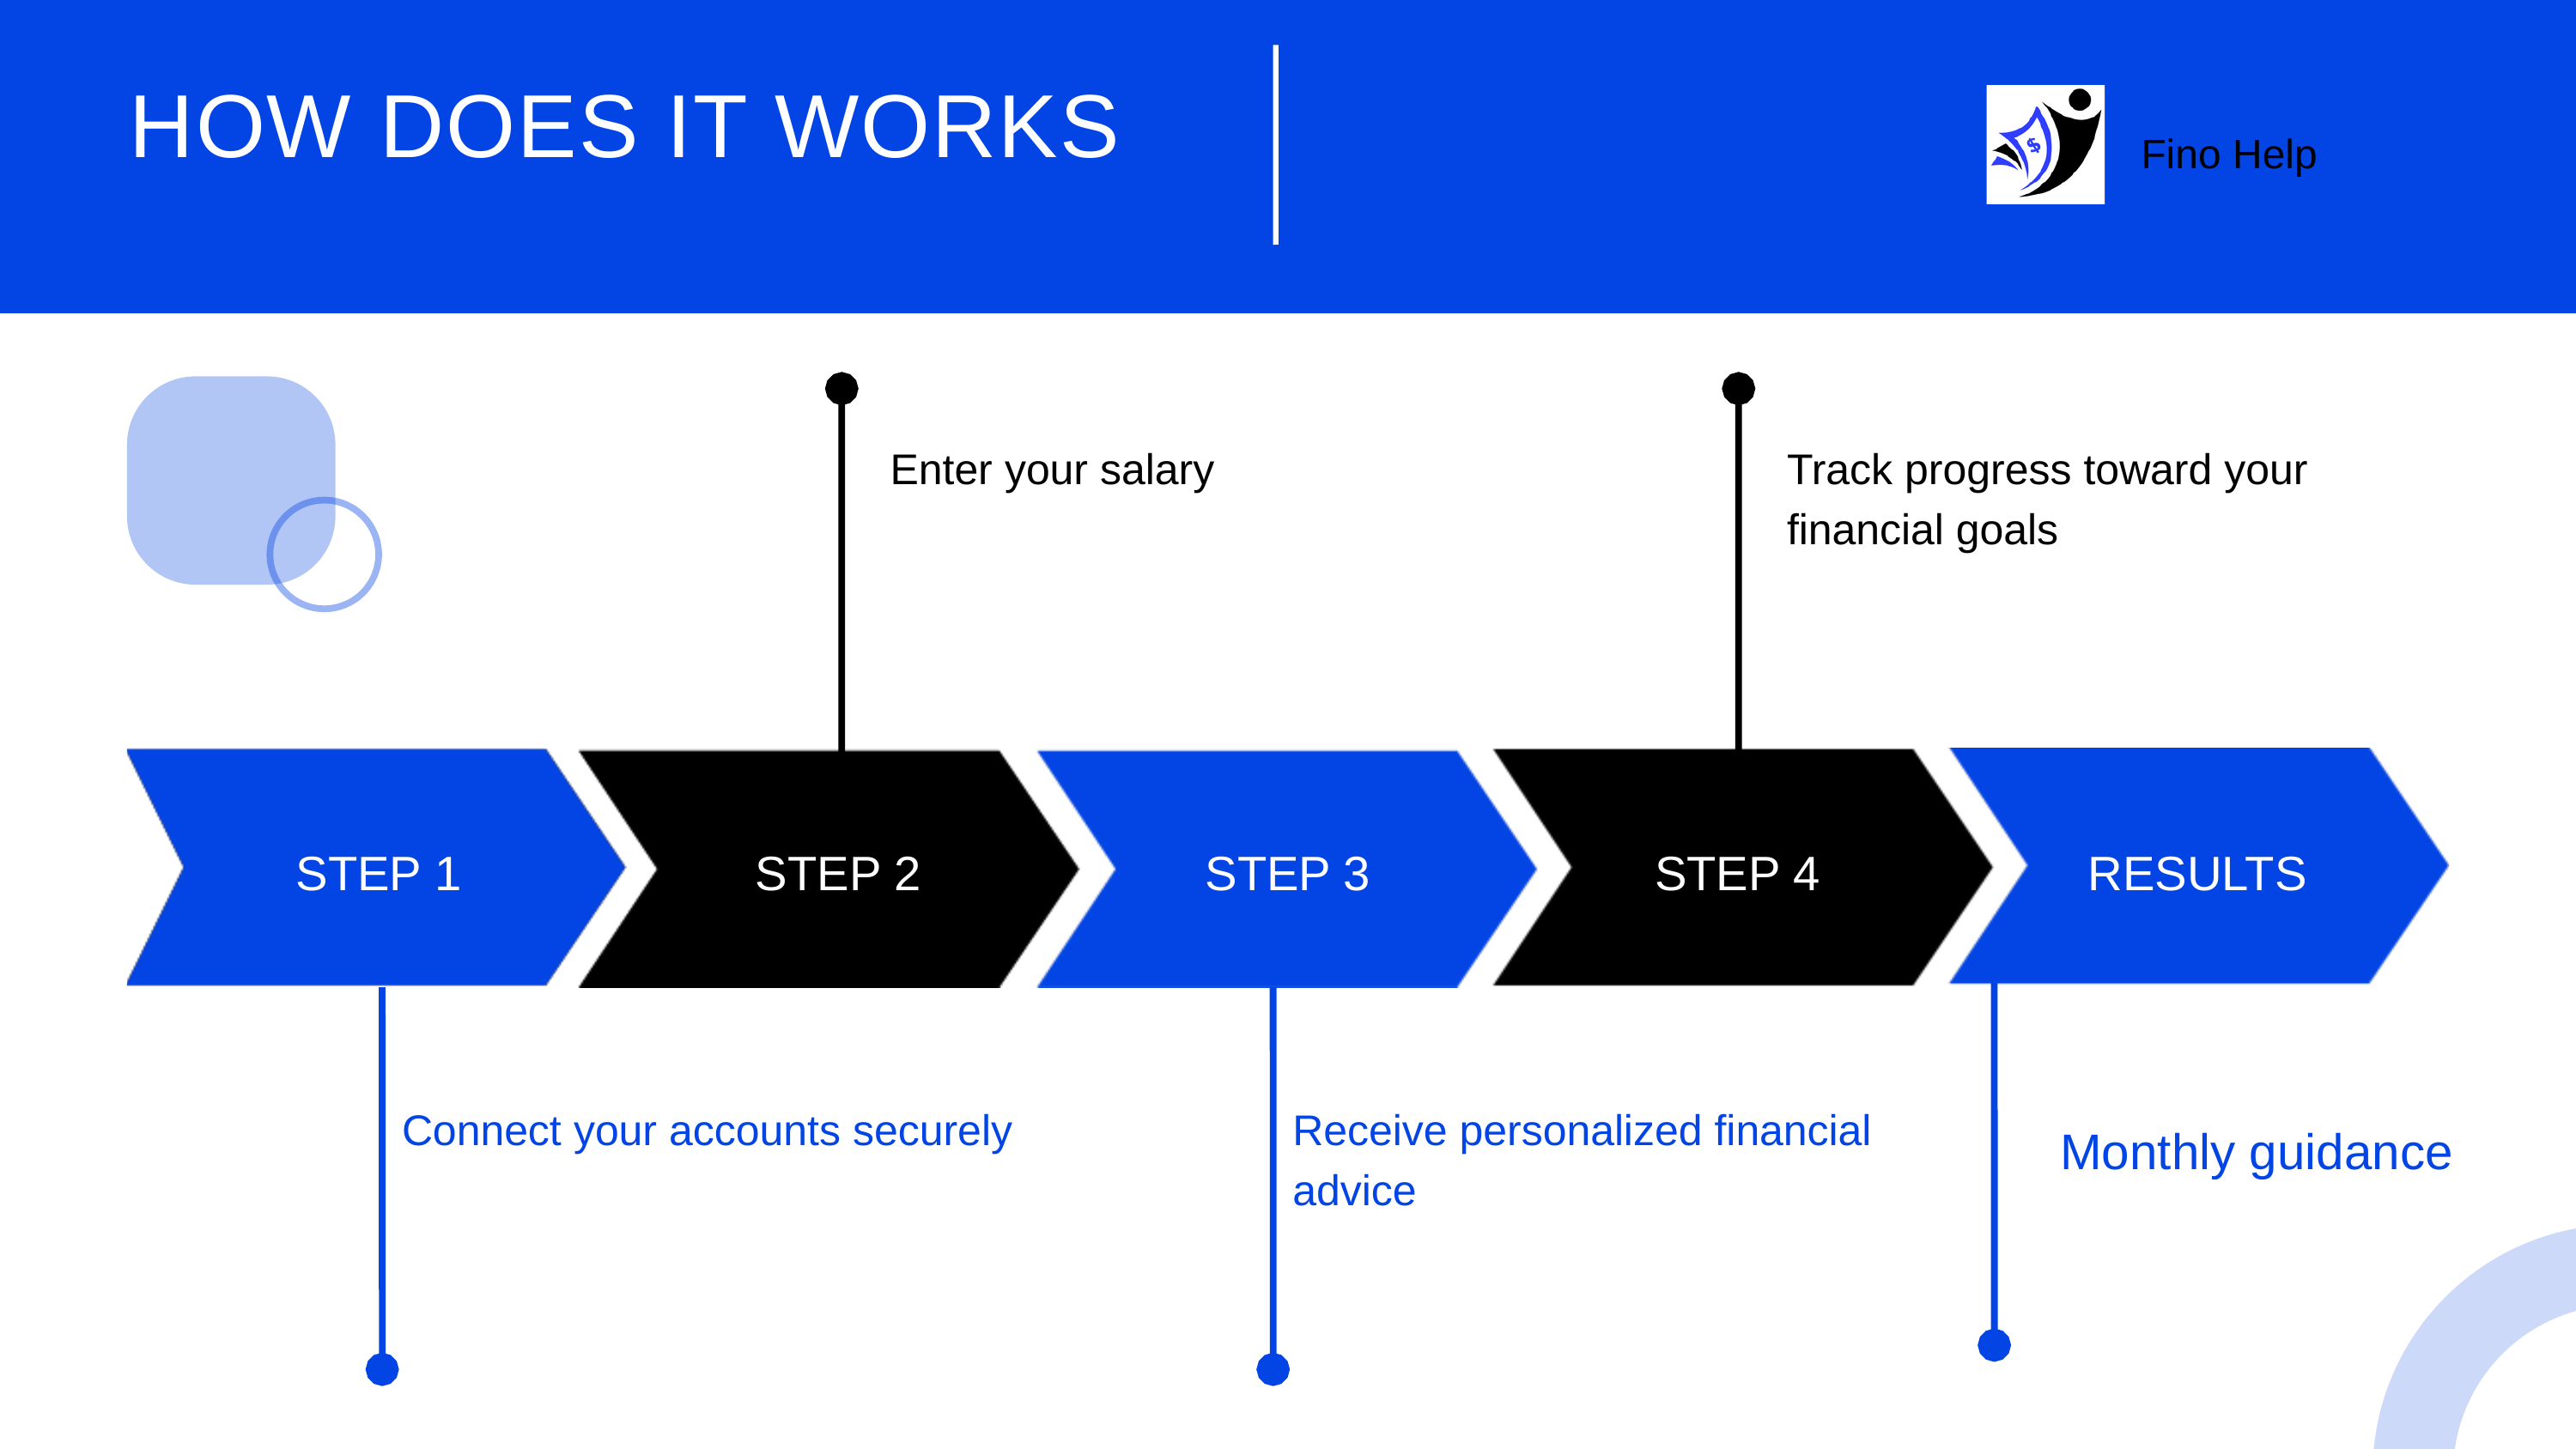

HOW DOES IT WORKS

Fino Help

Enter your salary
Track progress toward your financial goals

STEP 1
STEP 2
STEP 3
STEP 4
RESULTS

Connect your accounts securely
Receive personalized financial advice
Monthly guidance